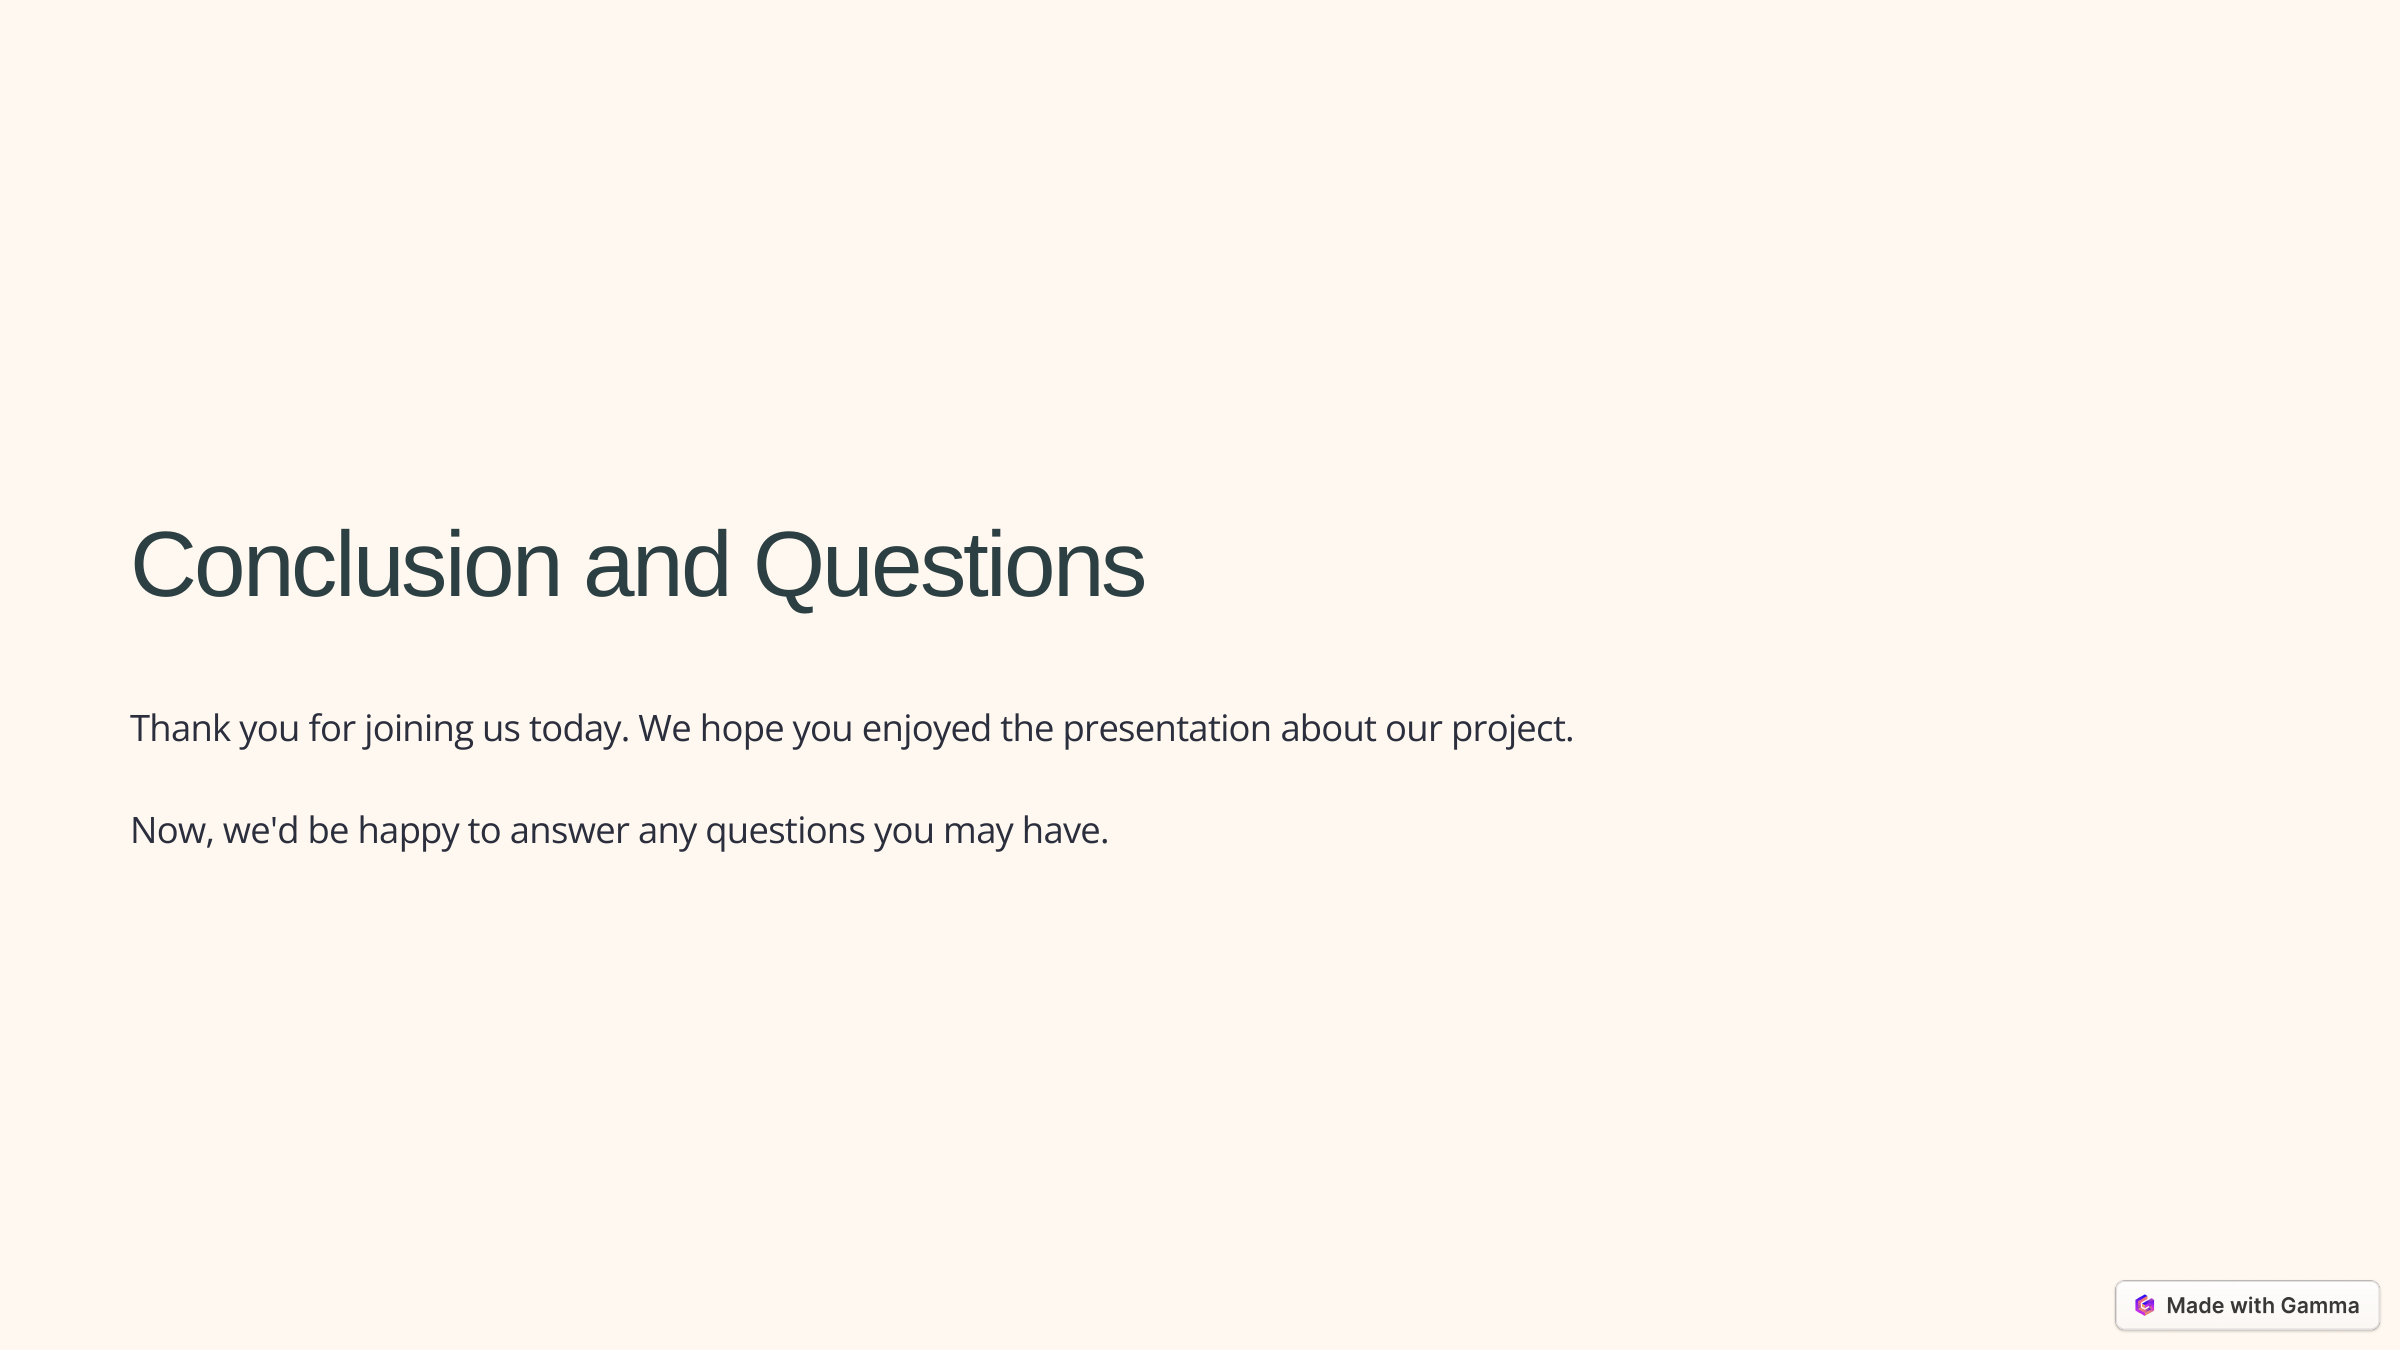

Conclusion and Questions
Thank you for joining us today. We hope you enjoyed the presentation about our project.
Now, we'd be happy to answer any questions you may have.